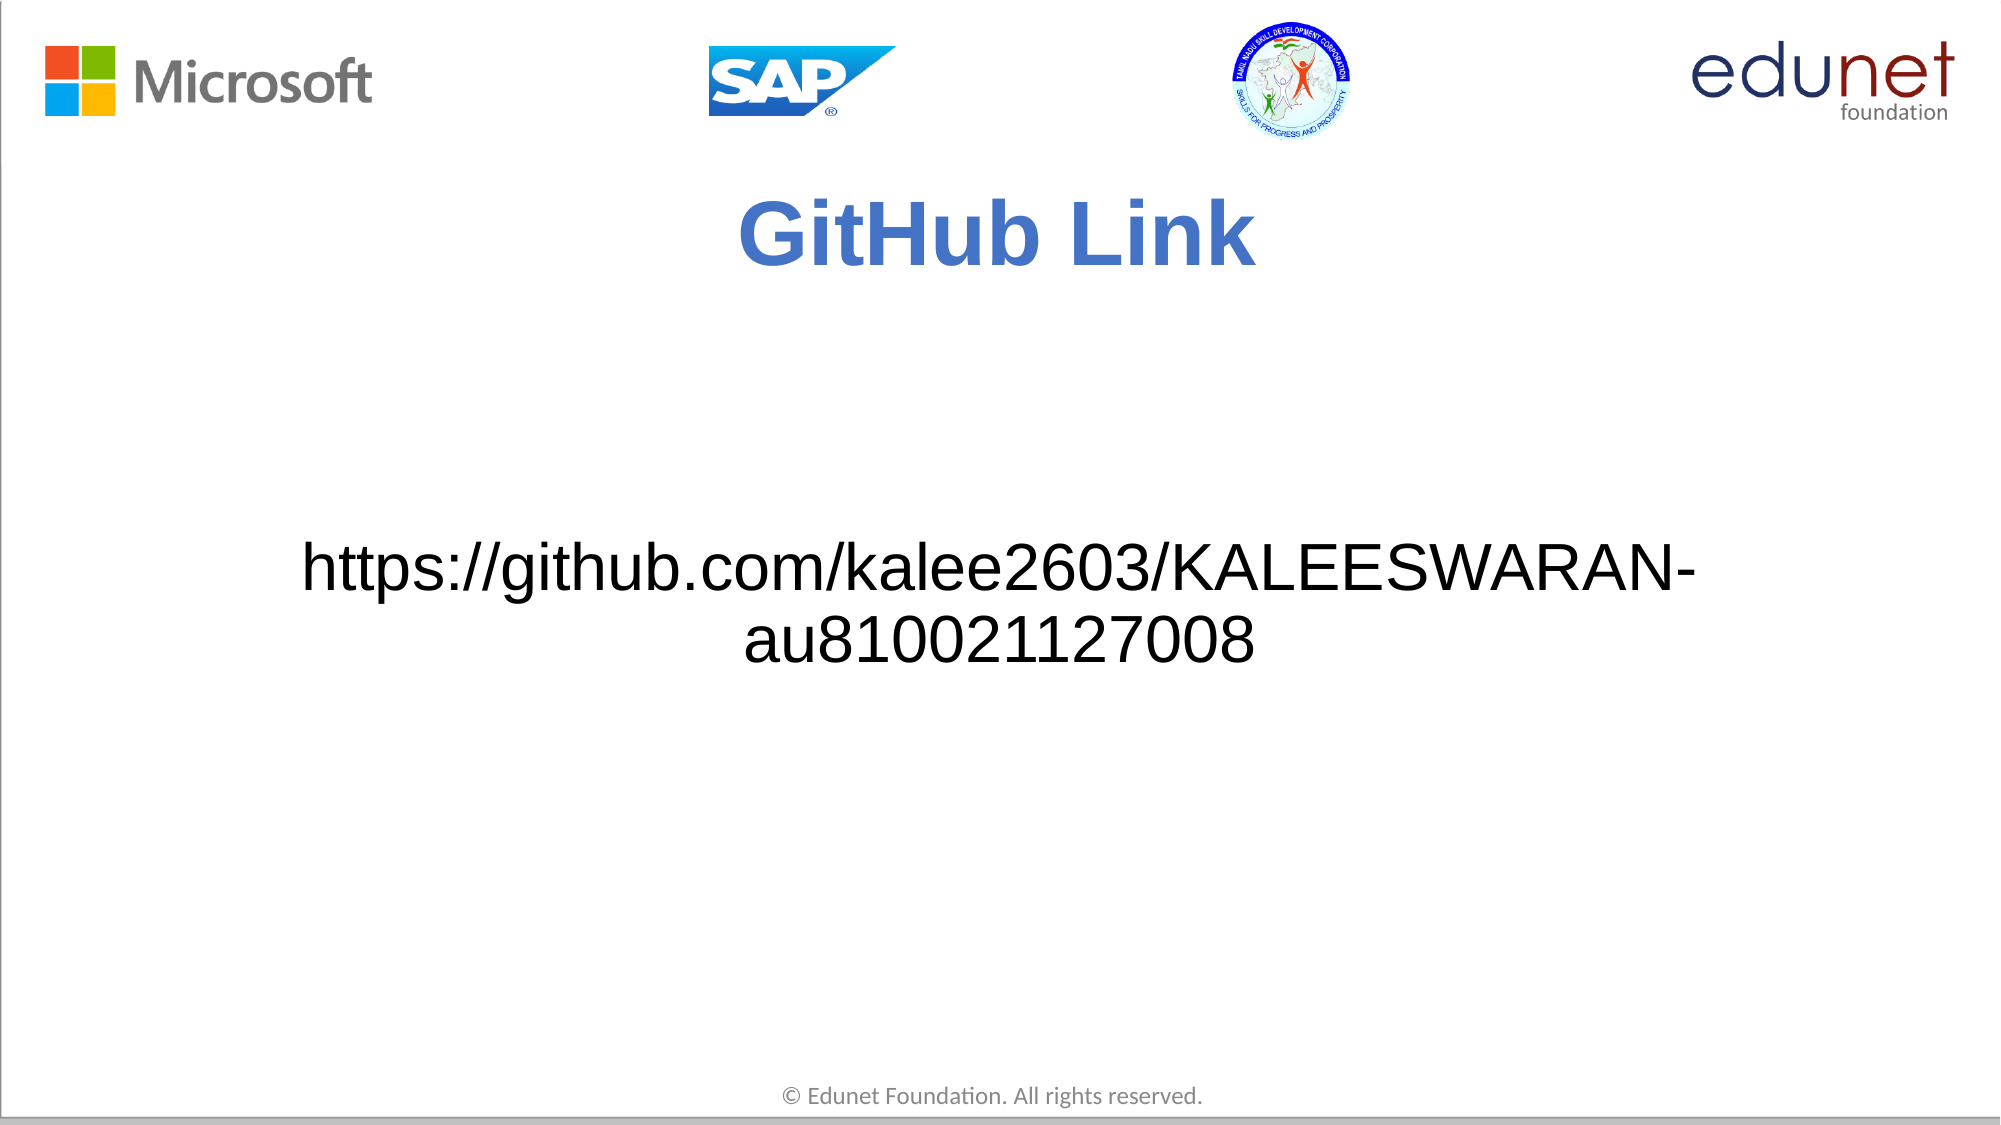

# GitHub Link
https://github.com/kalee2603/KALEESWARAN-au810021127008
© Edunet Foundation. All rights reserved.